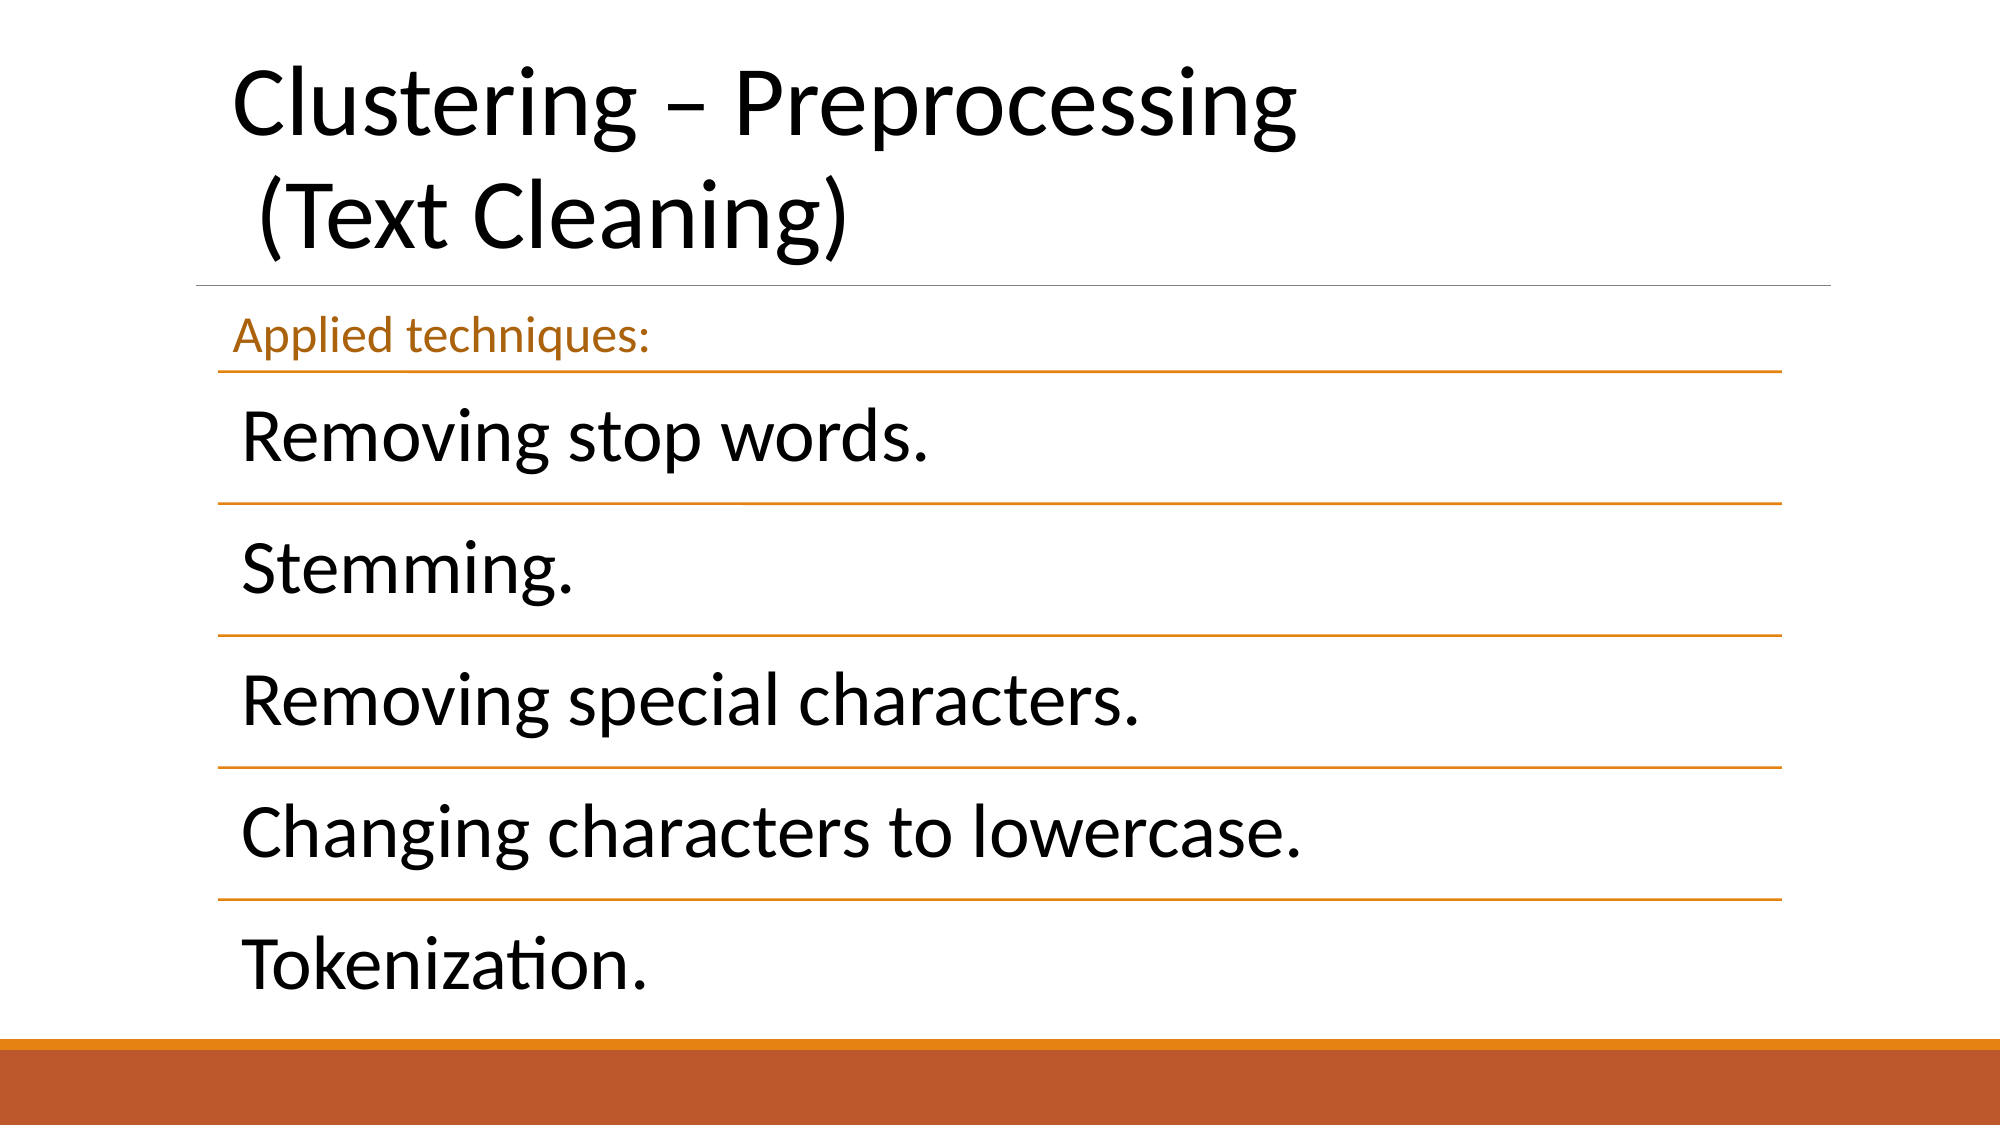

Clustering – Preprocessing

 (Text Cleaning)
Applied techniques:
Removing stop words.
Stemming.
Removing special characters.
Changing characters to lowercase.
Tokenization.